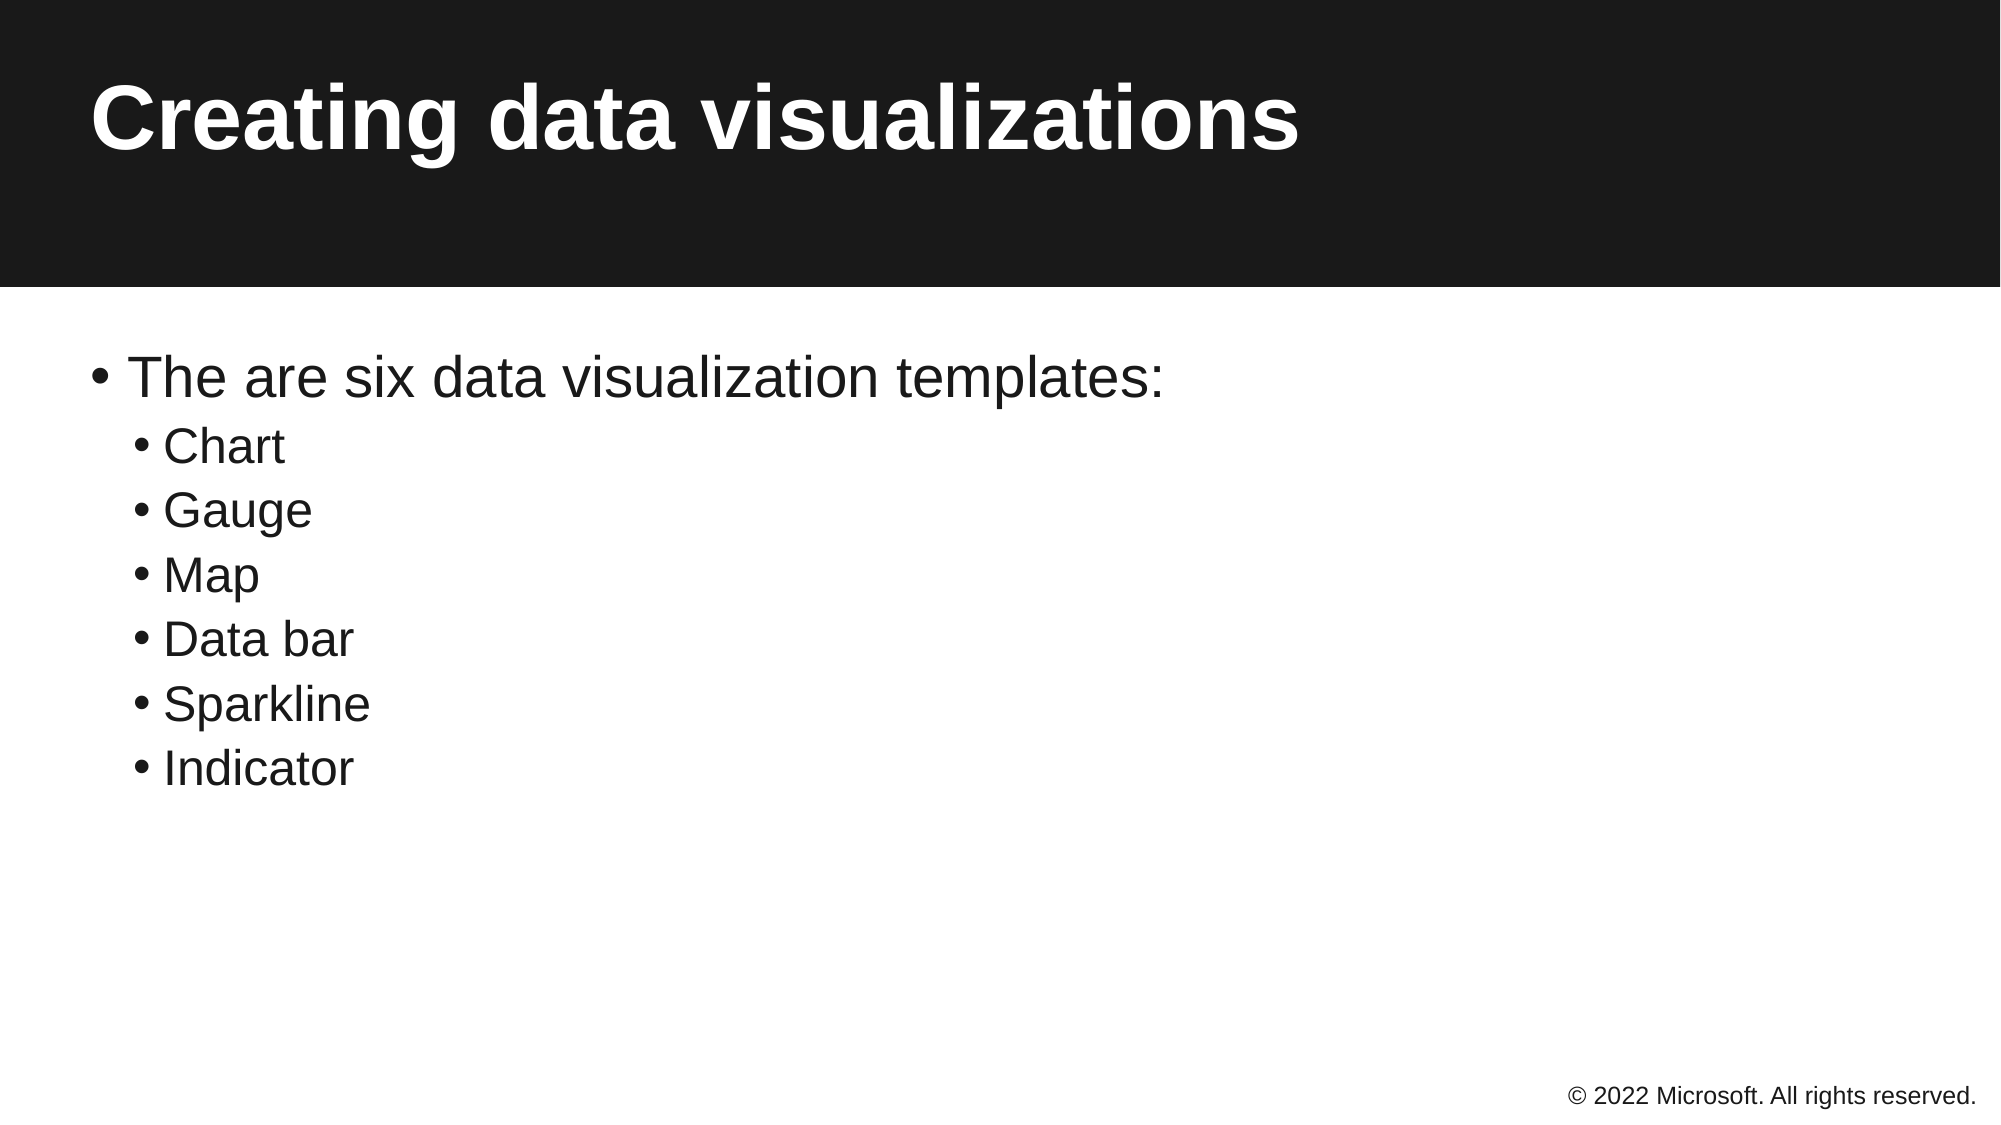

# Creating data visualizations

The are six data visualization templates:
Chart
Gauge
Map
Data bar
Sparkline
Indicator

© 2022 Microsoft. All rights reserved.